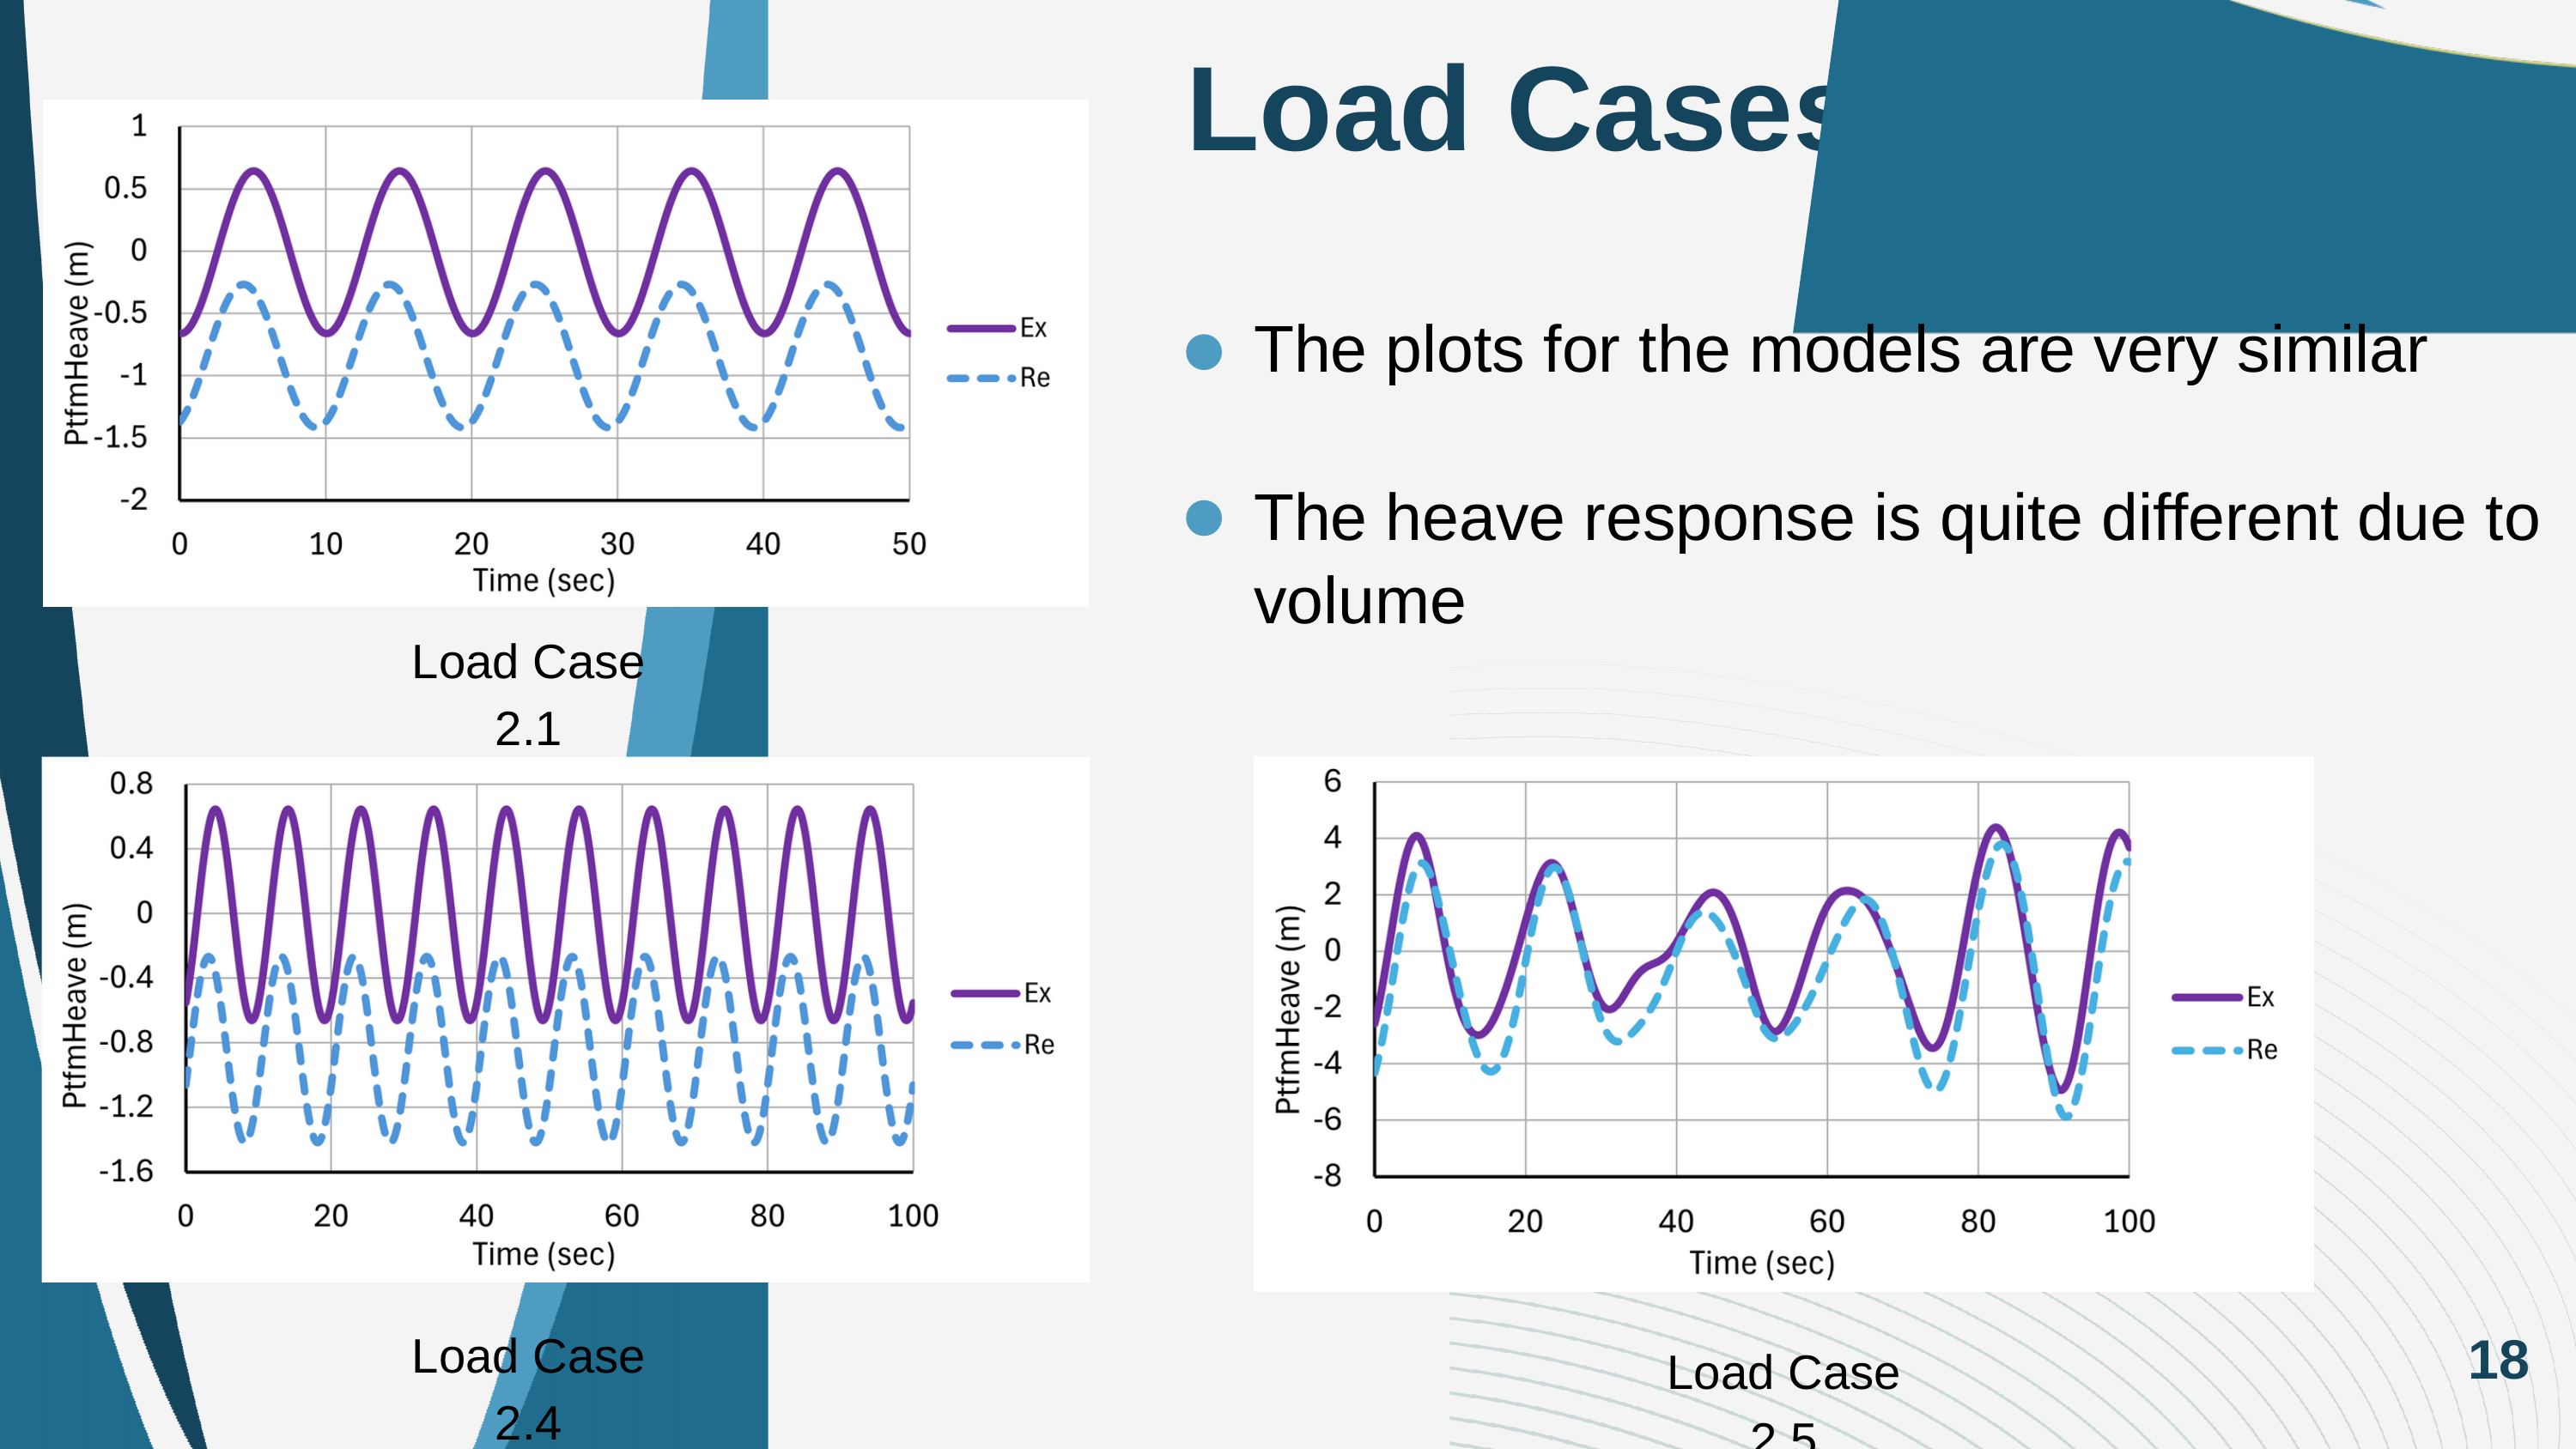

Load Cases 2.1-2.5

The plots for the models are very similar

The heave response is quite different due to volume

Load Case 2.1

18
Load Case 2.4
Load Case 2.5